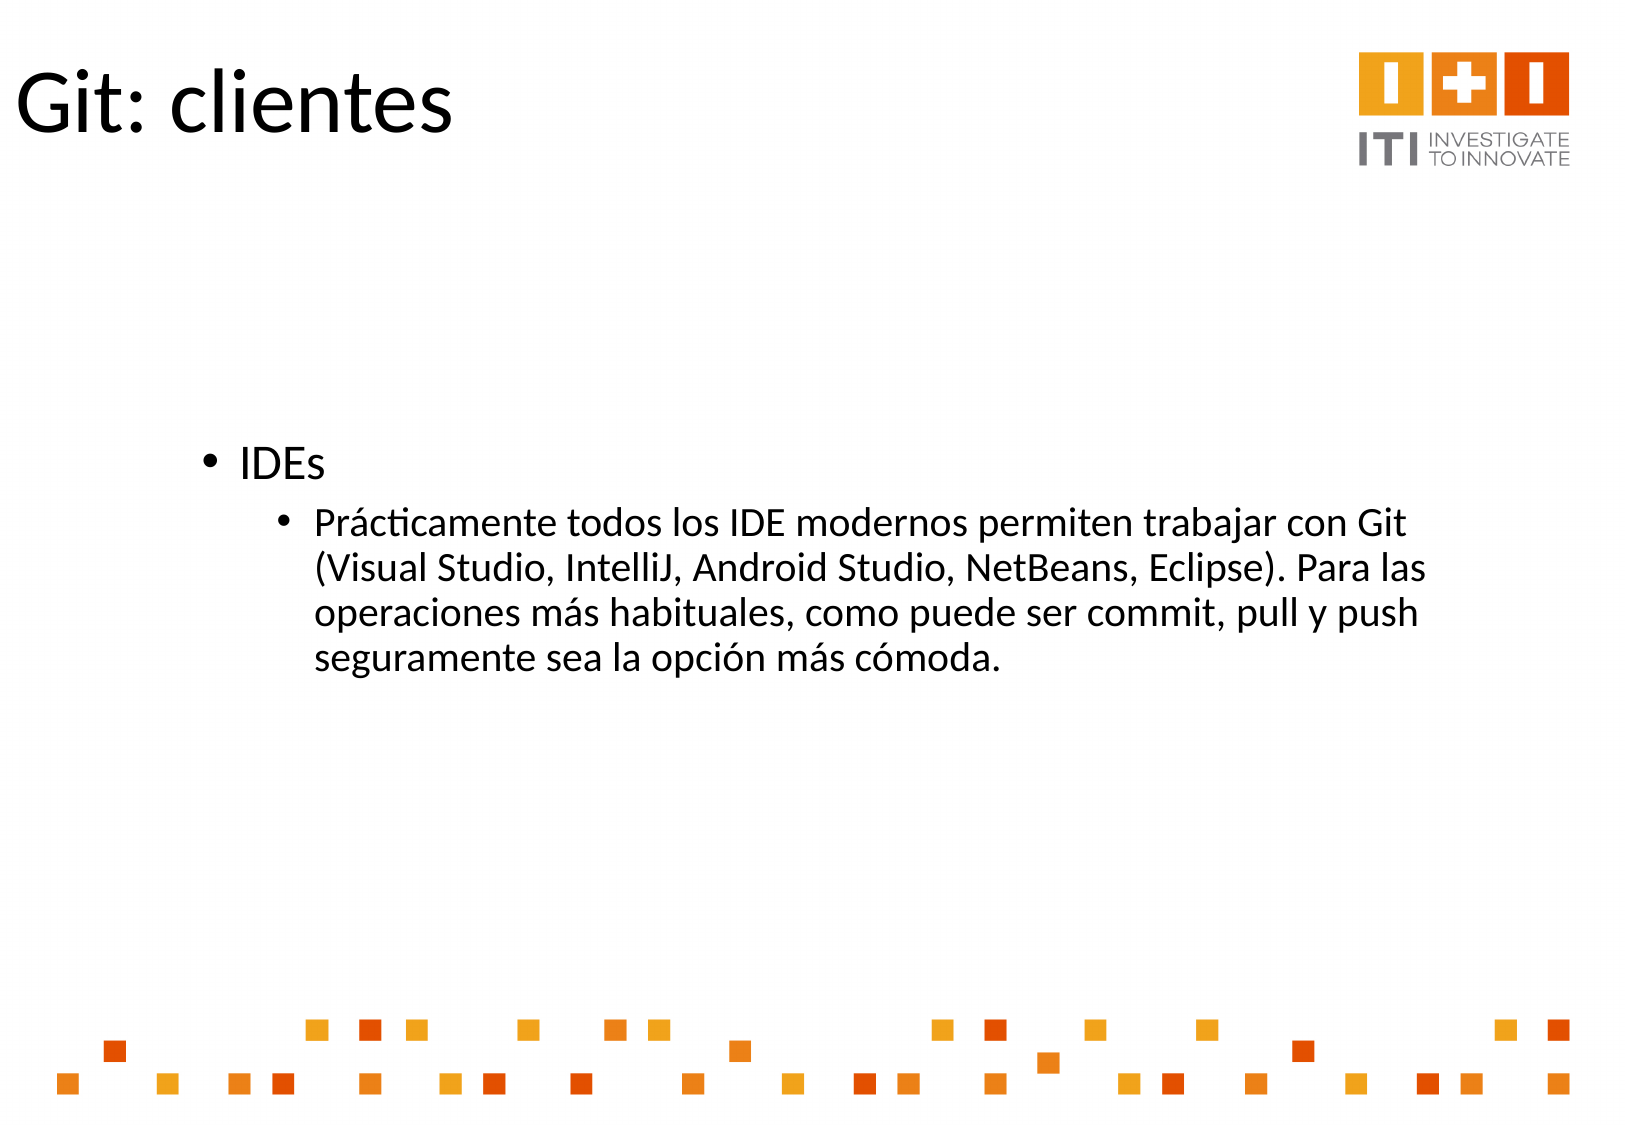

# Git: clientes

IDEs
Prácticamente todos los IDE modernos permiten trabajar con Git (Visual Studio, IntelliJ, Android Studio, NetBeans, Eclipse). Para las operaciones más habituales, como puede ser commit, pull y push seguramente sea la opción más cómoda.